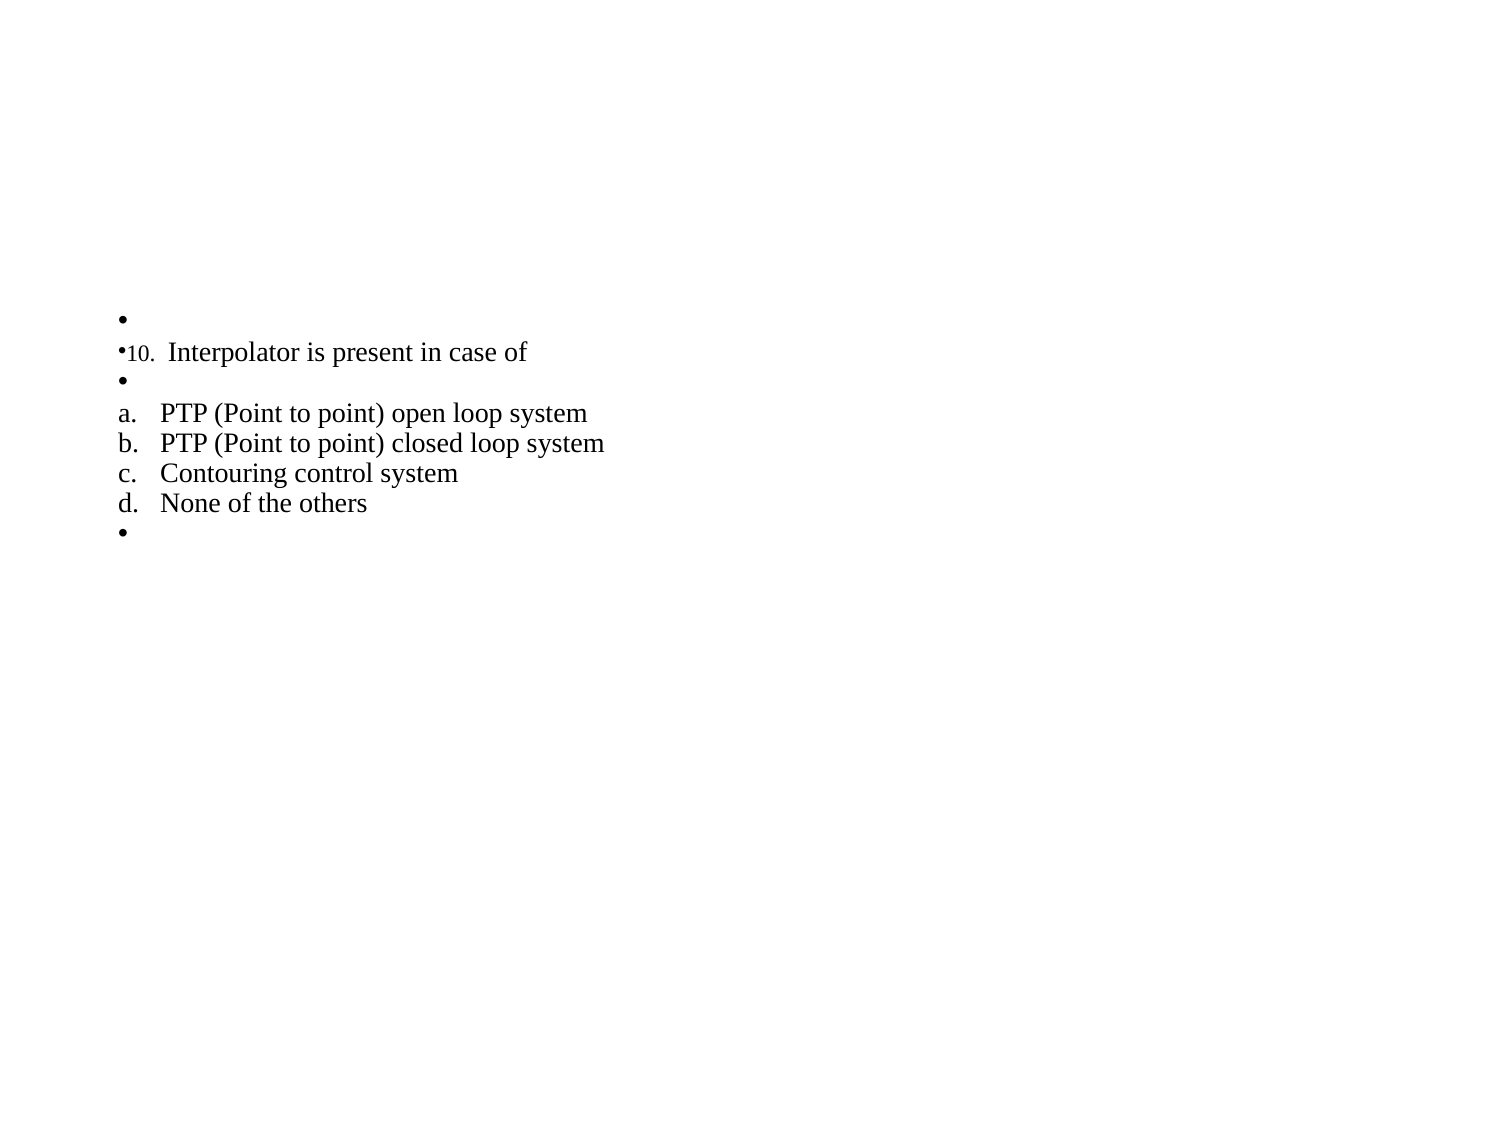

#

10.  Interpolator is present in case of

PTP (Point to point) open loop system
PTP (Point to point) closed loop system
Contouring control system
None of the others